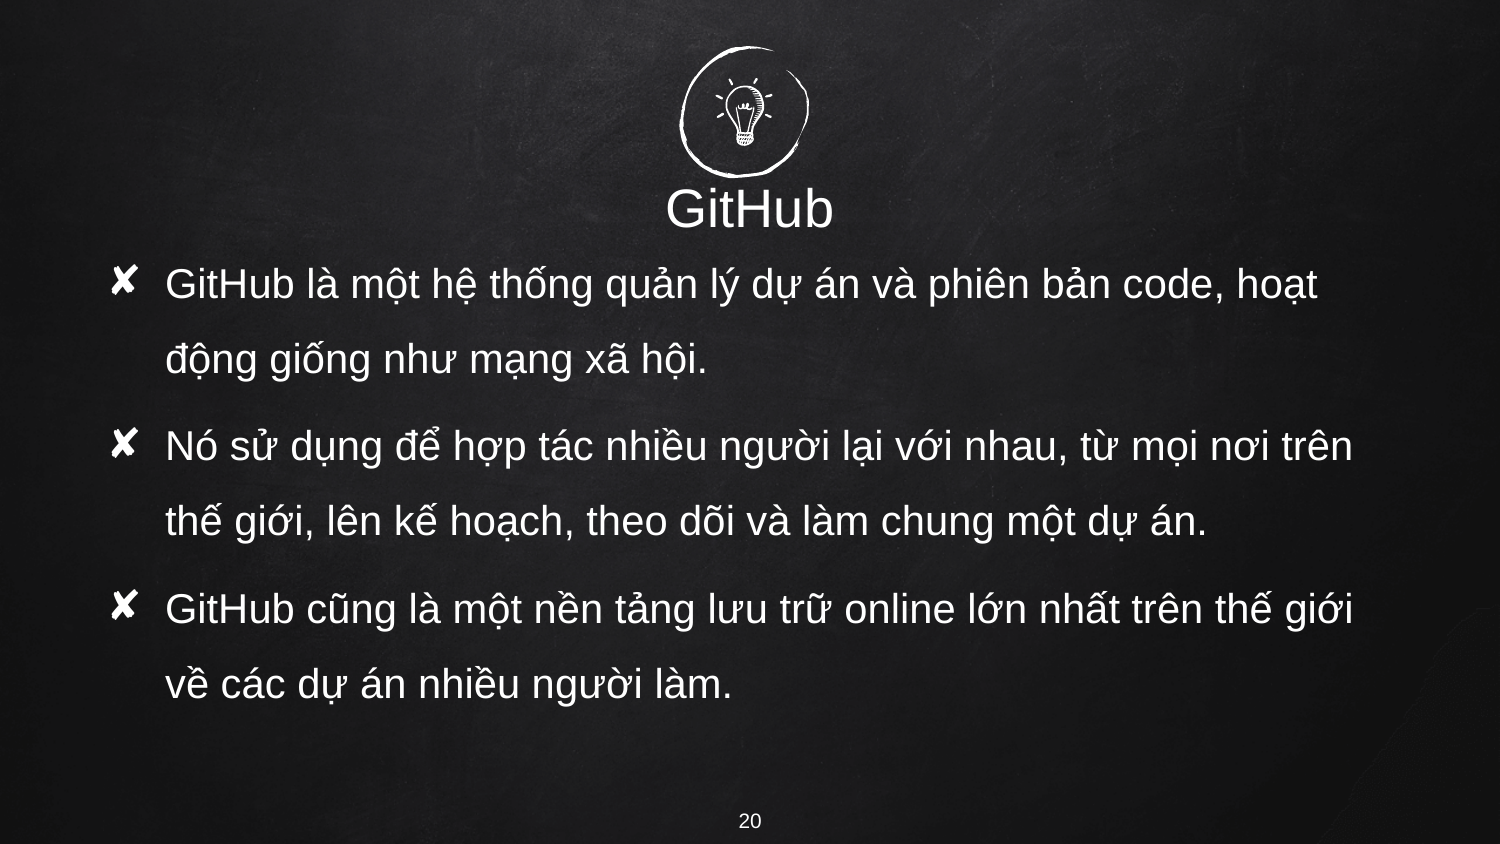

# GitHub
GitHub là một hệ thống quản lý dự án và phiên bản code, hoạt động giống như mạng xã hội.
Nó sử dụng để hợp tác nhiều người lại với nhau, từ mọi nơi trên thế giới, lên kế hoạch, theo dõi và làm chung một dự án.
GitHub cũng là một nền tảng lưu trữ online lớn nhất trên thế giới về các dự án nhiều người làm.
20